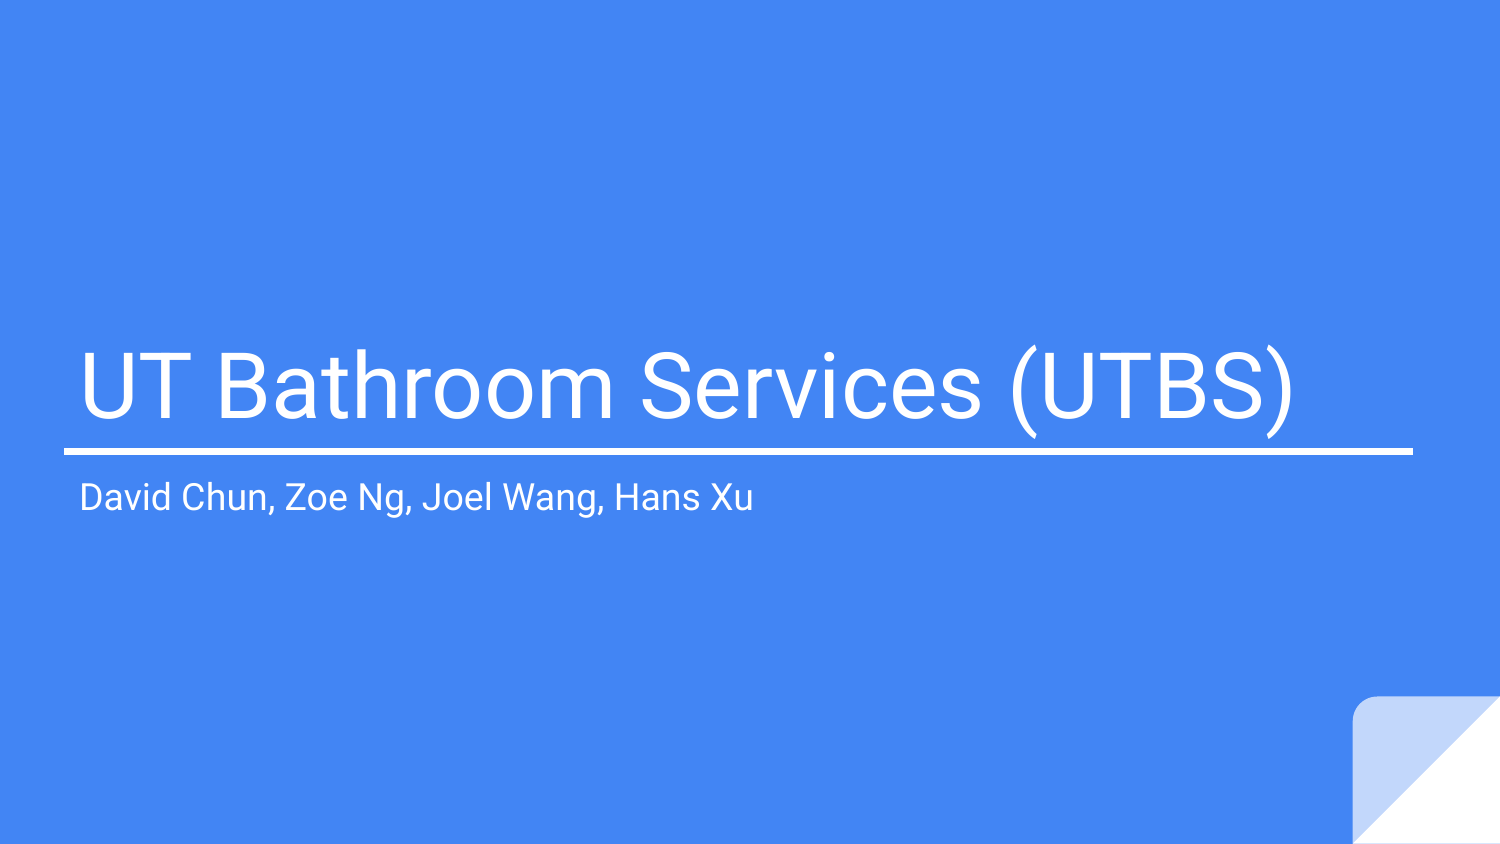

# UT Bathroom Services (UTBS)
David Chun, Zoe Ng, Joel Wang, Hans Xu